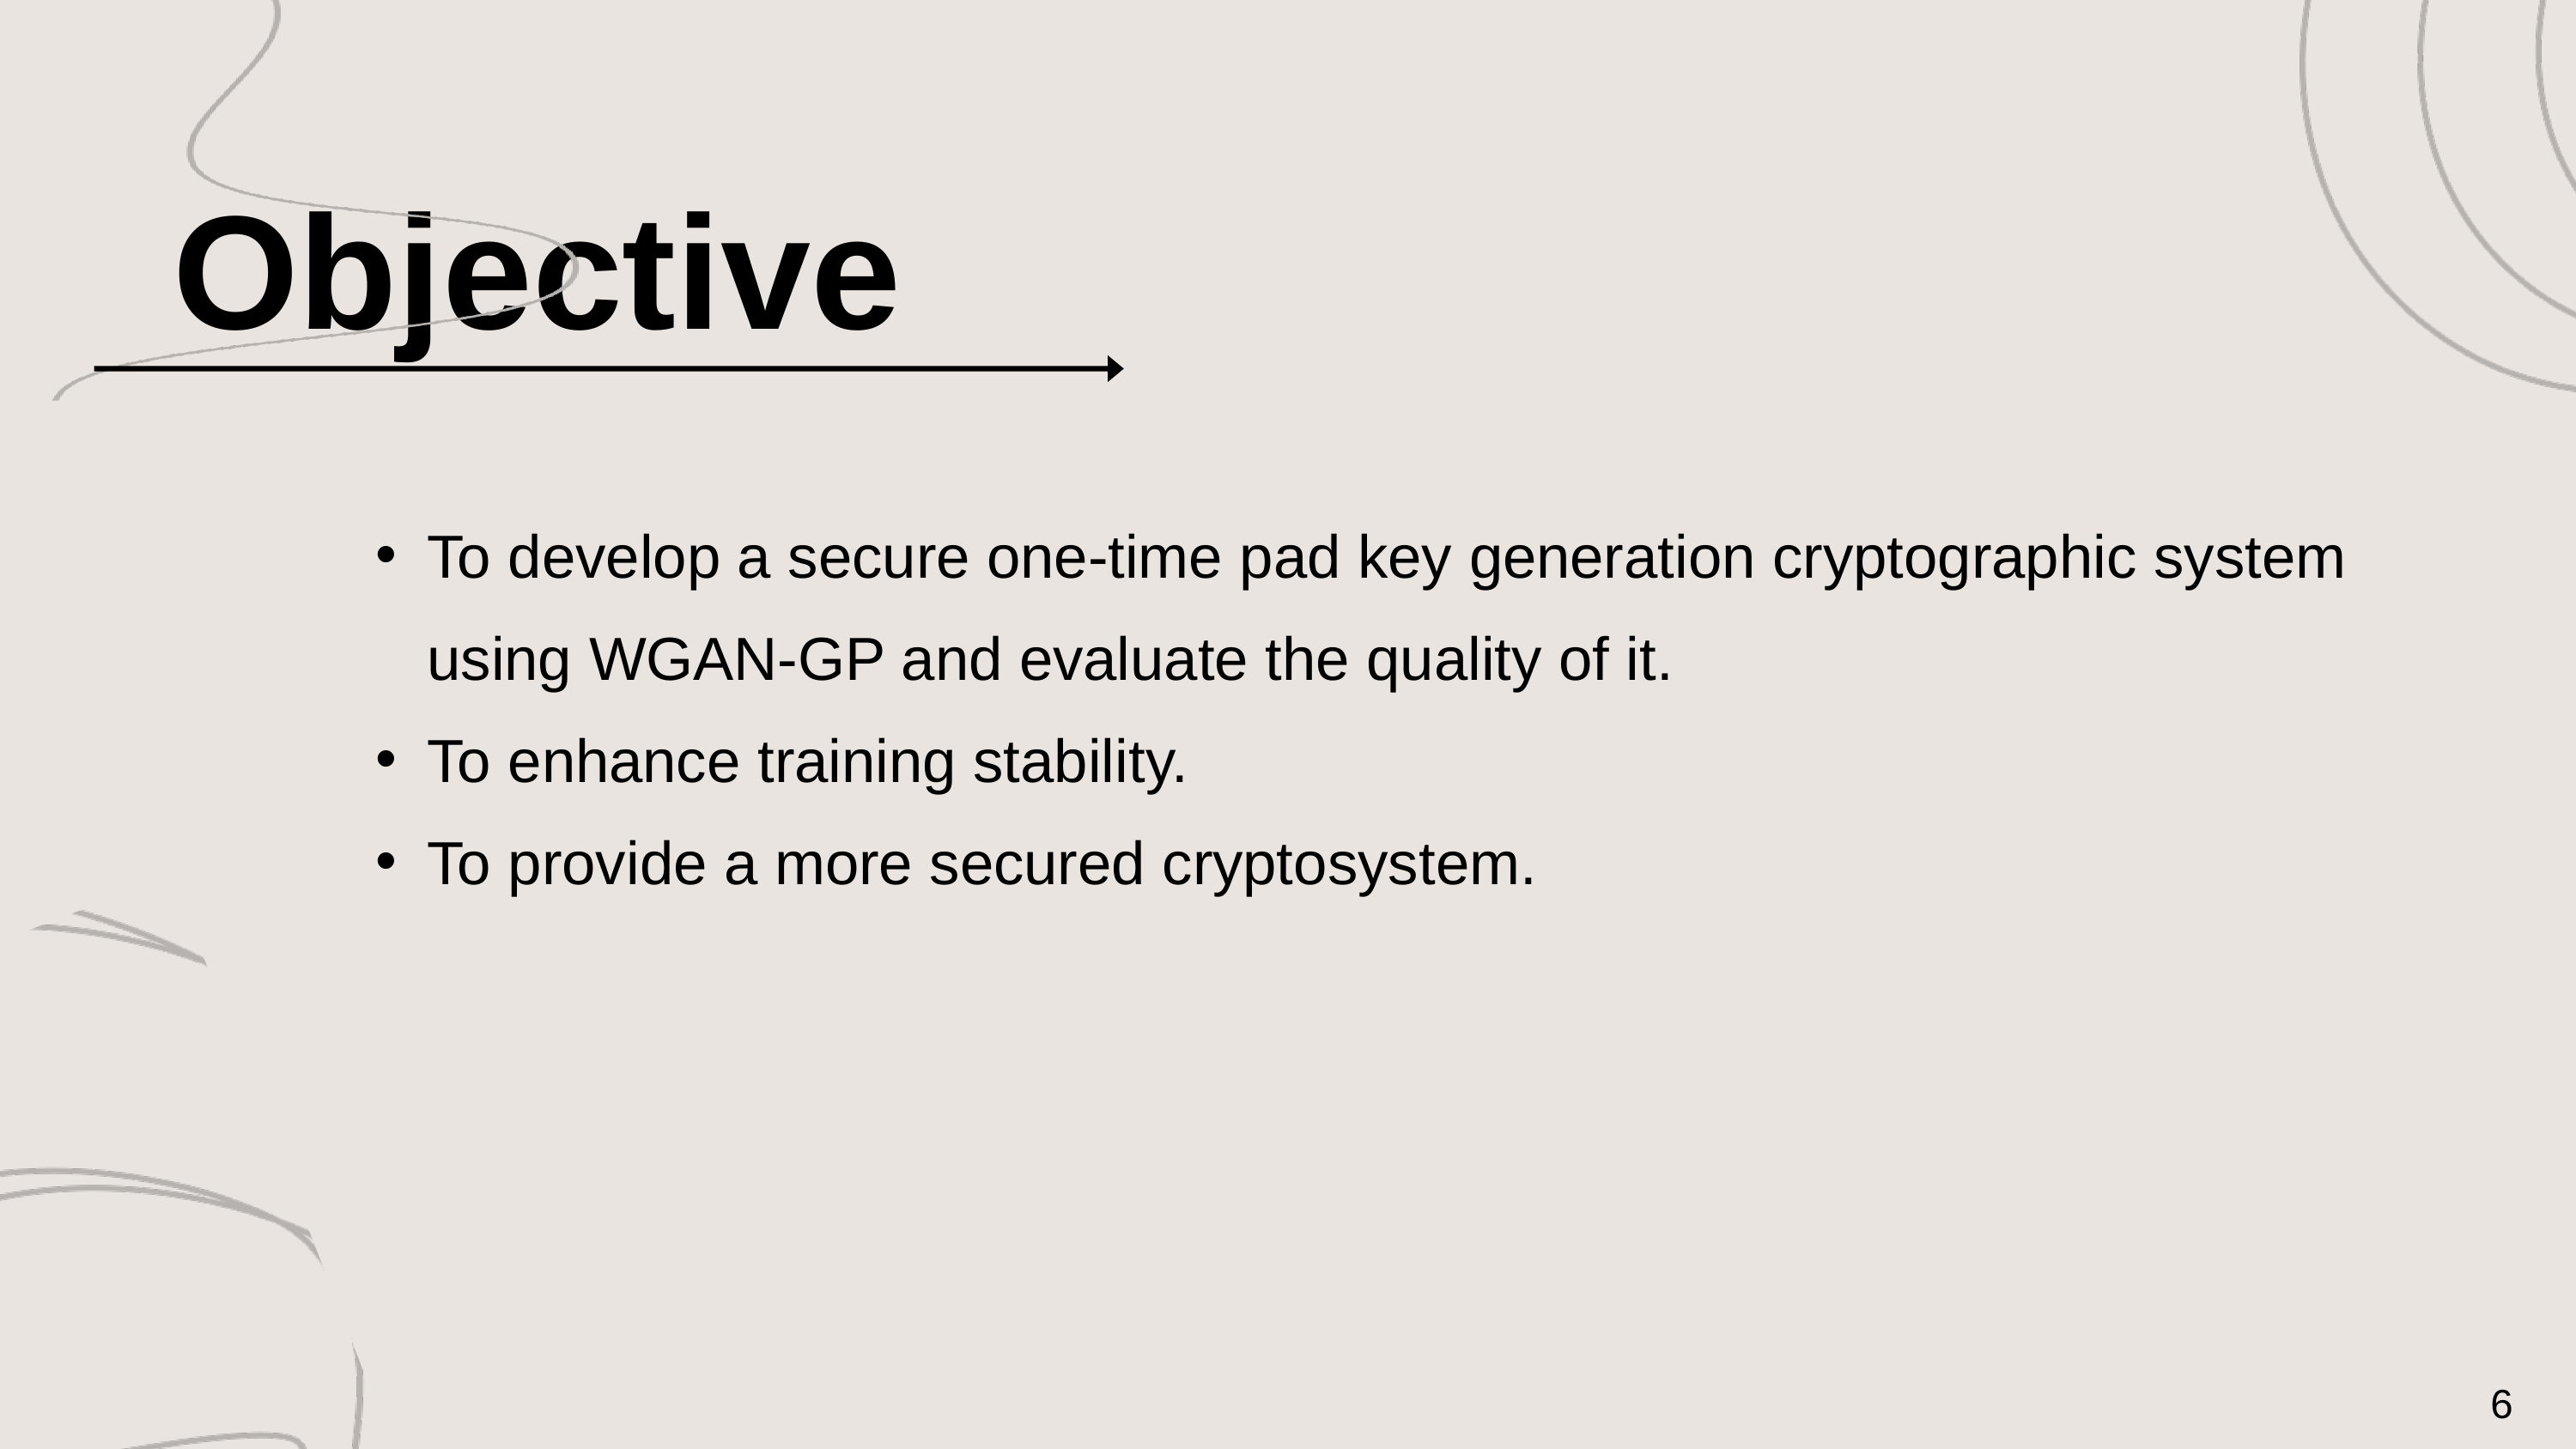

Objective

To develop a secure one-time pad key generation cryptographic system using WGAN-GP and evaluate the quality of it.
To enhance training stability.
To provide a more secured cryptosystem.

6